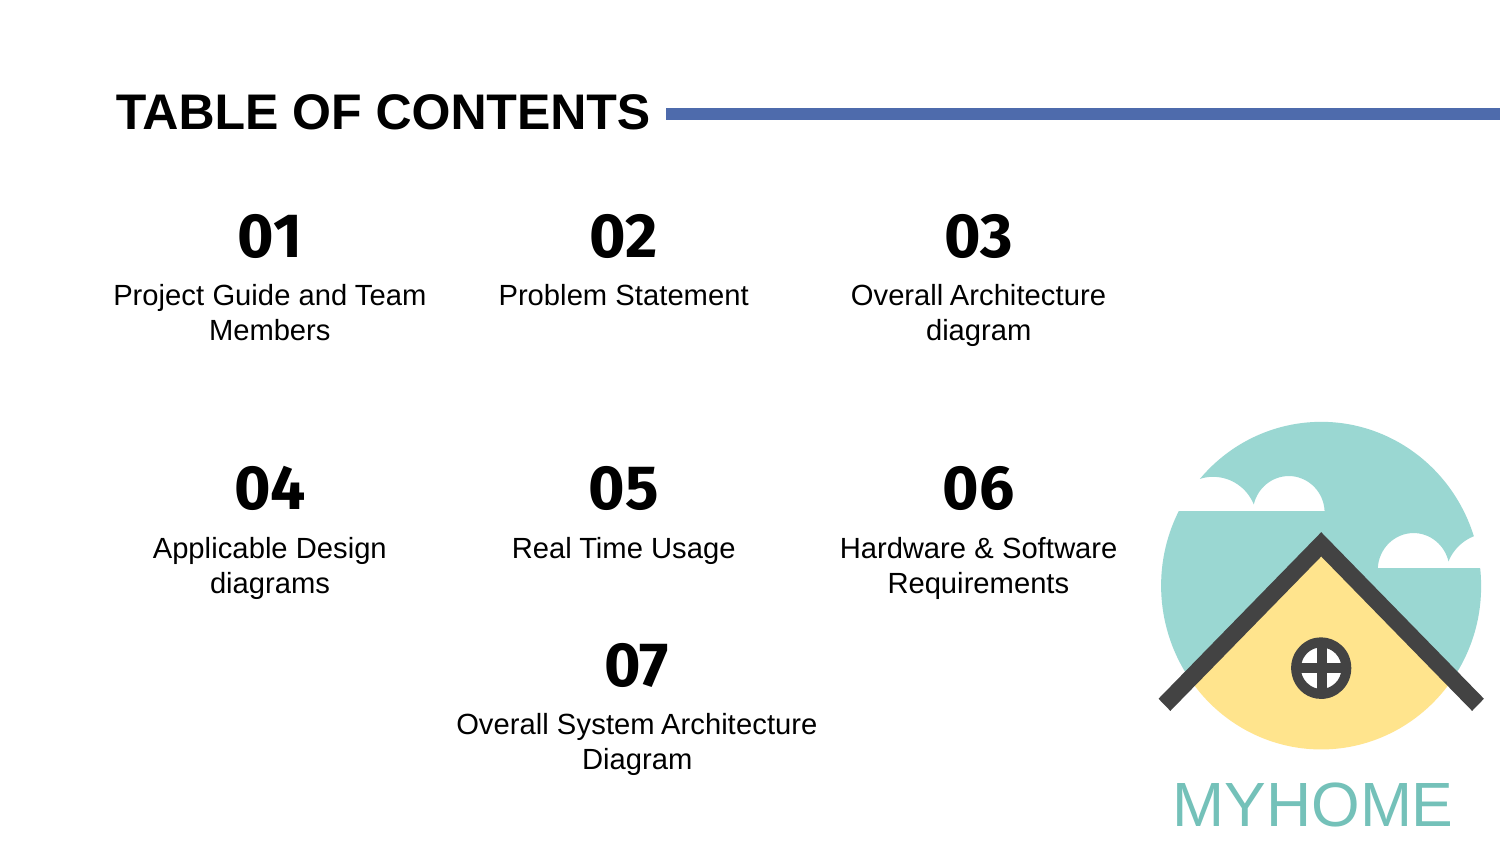

TABLE OF CONTENTS
# 01
02
03
Project Guide and Team Members
Problem Statement
Overall Architecture diagram

04
05
06
Applicable Design diagrams
Real Time Usage
Hardware & Software Requirements
07
Overall System Architecture Diagram
MYHOME